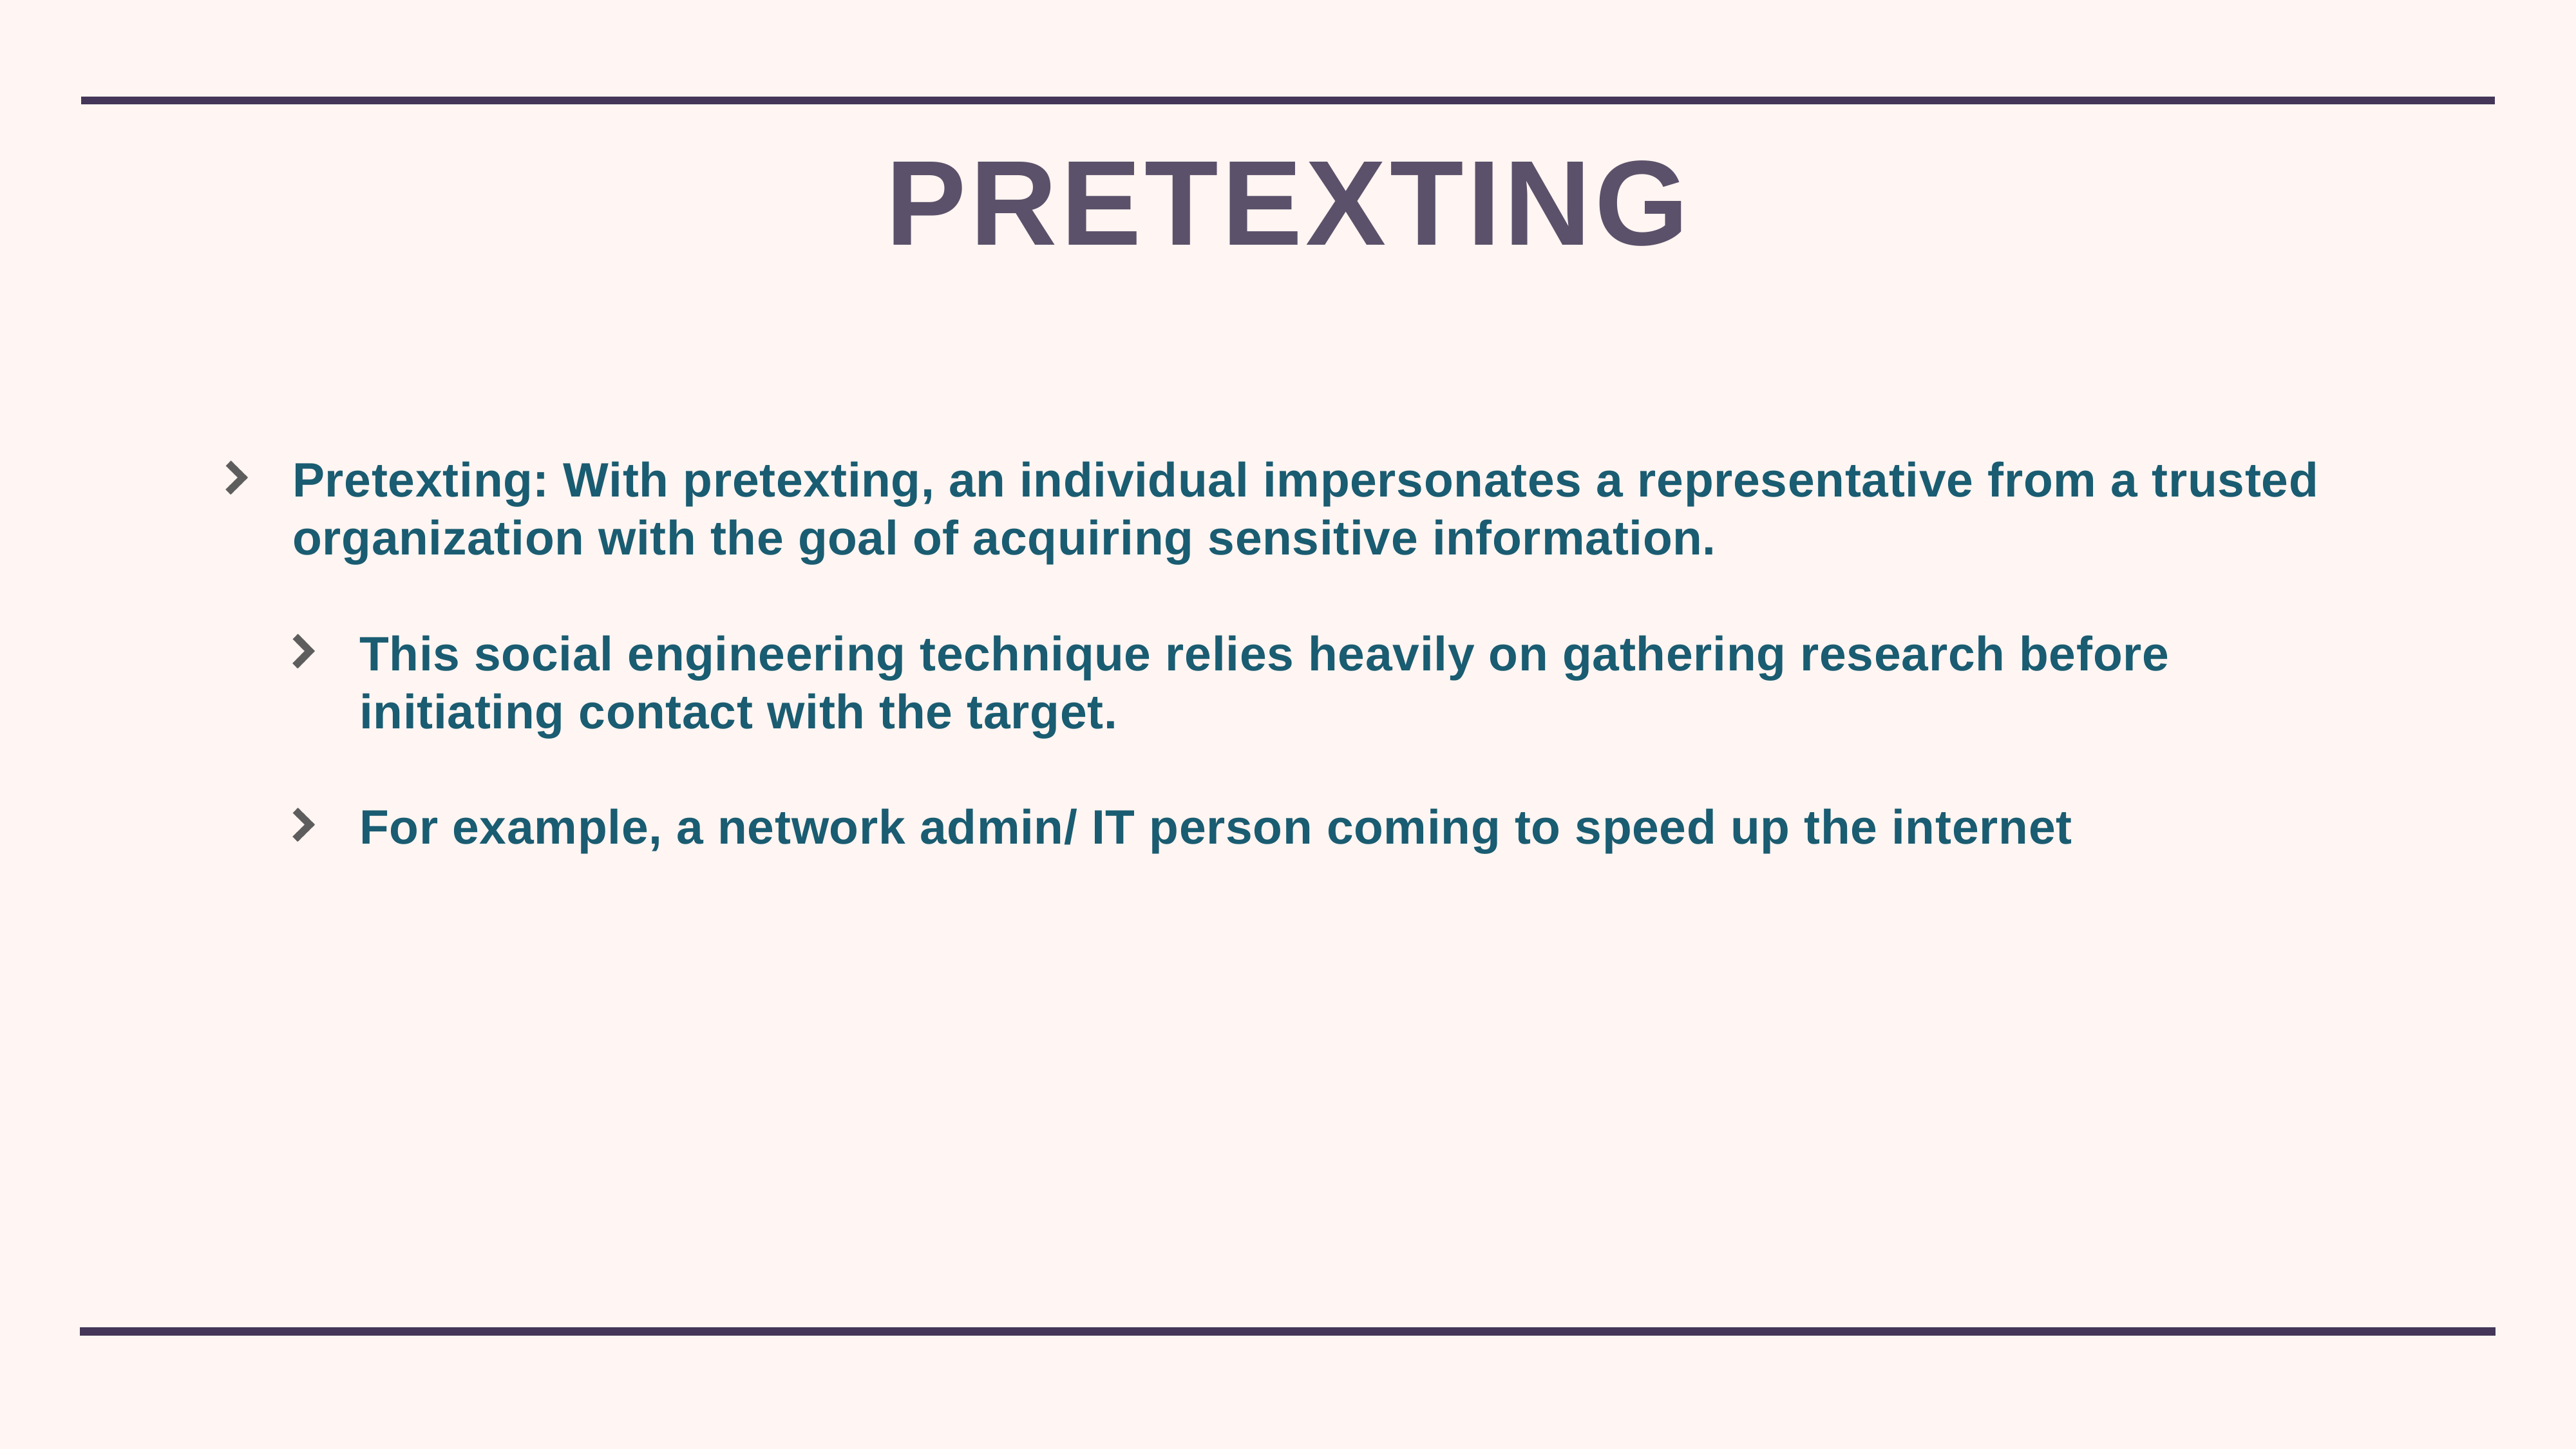

# Pretexting
Pretexting: With pretexting, an individual impersonates a representative from a trusted organization with the goal of acquiring sensitive information.
This social engineering technique relies heavily on gathering research before initiating contact with the target.
For example, a network admin/ IT person coming to speed up the internet